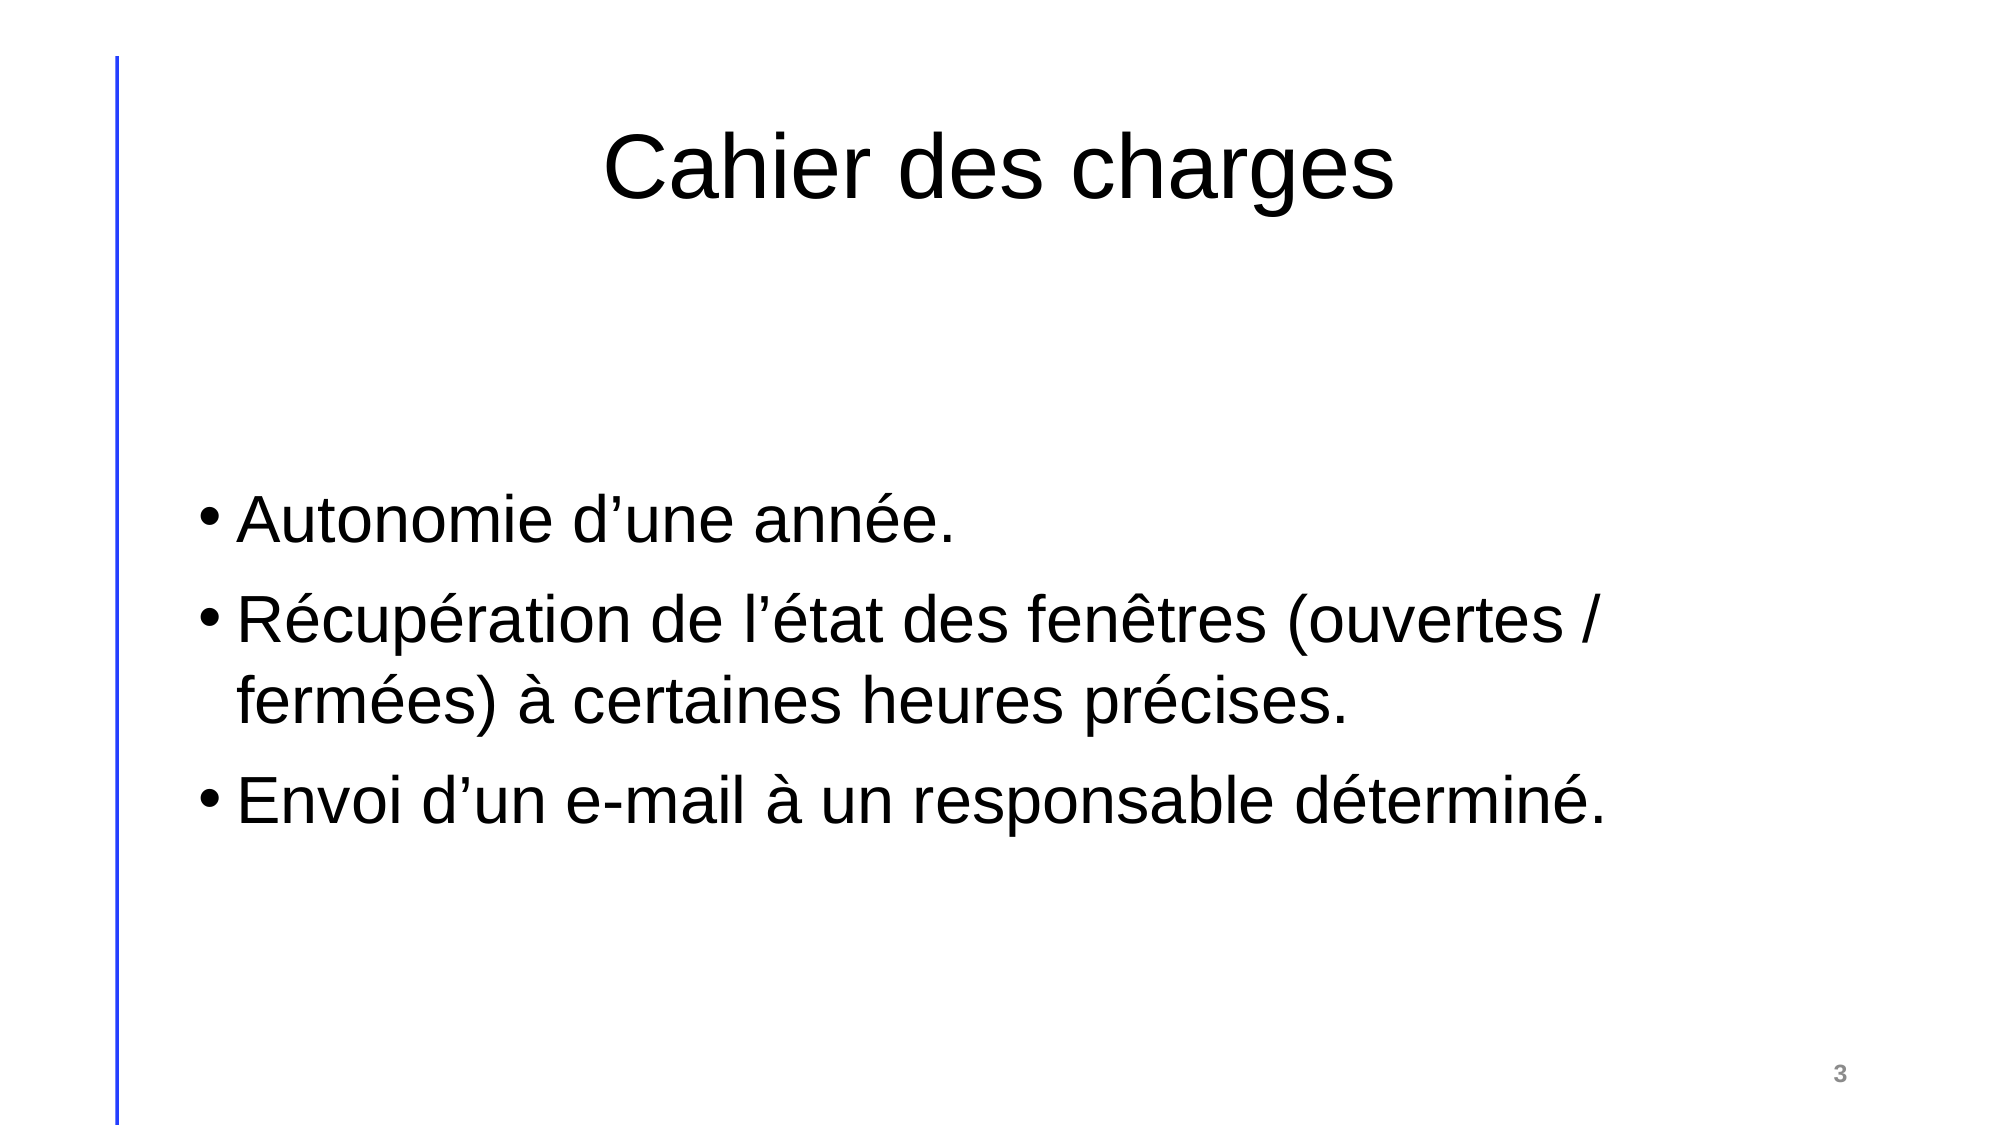

# Cahier des charges
Autonomie d’une année.
Récupération de l’état des fenêtres (ouvertes / fermées) à certaines heures précises.
Envoi d’un e-mail à un responsable déterminé.
3